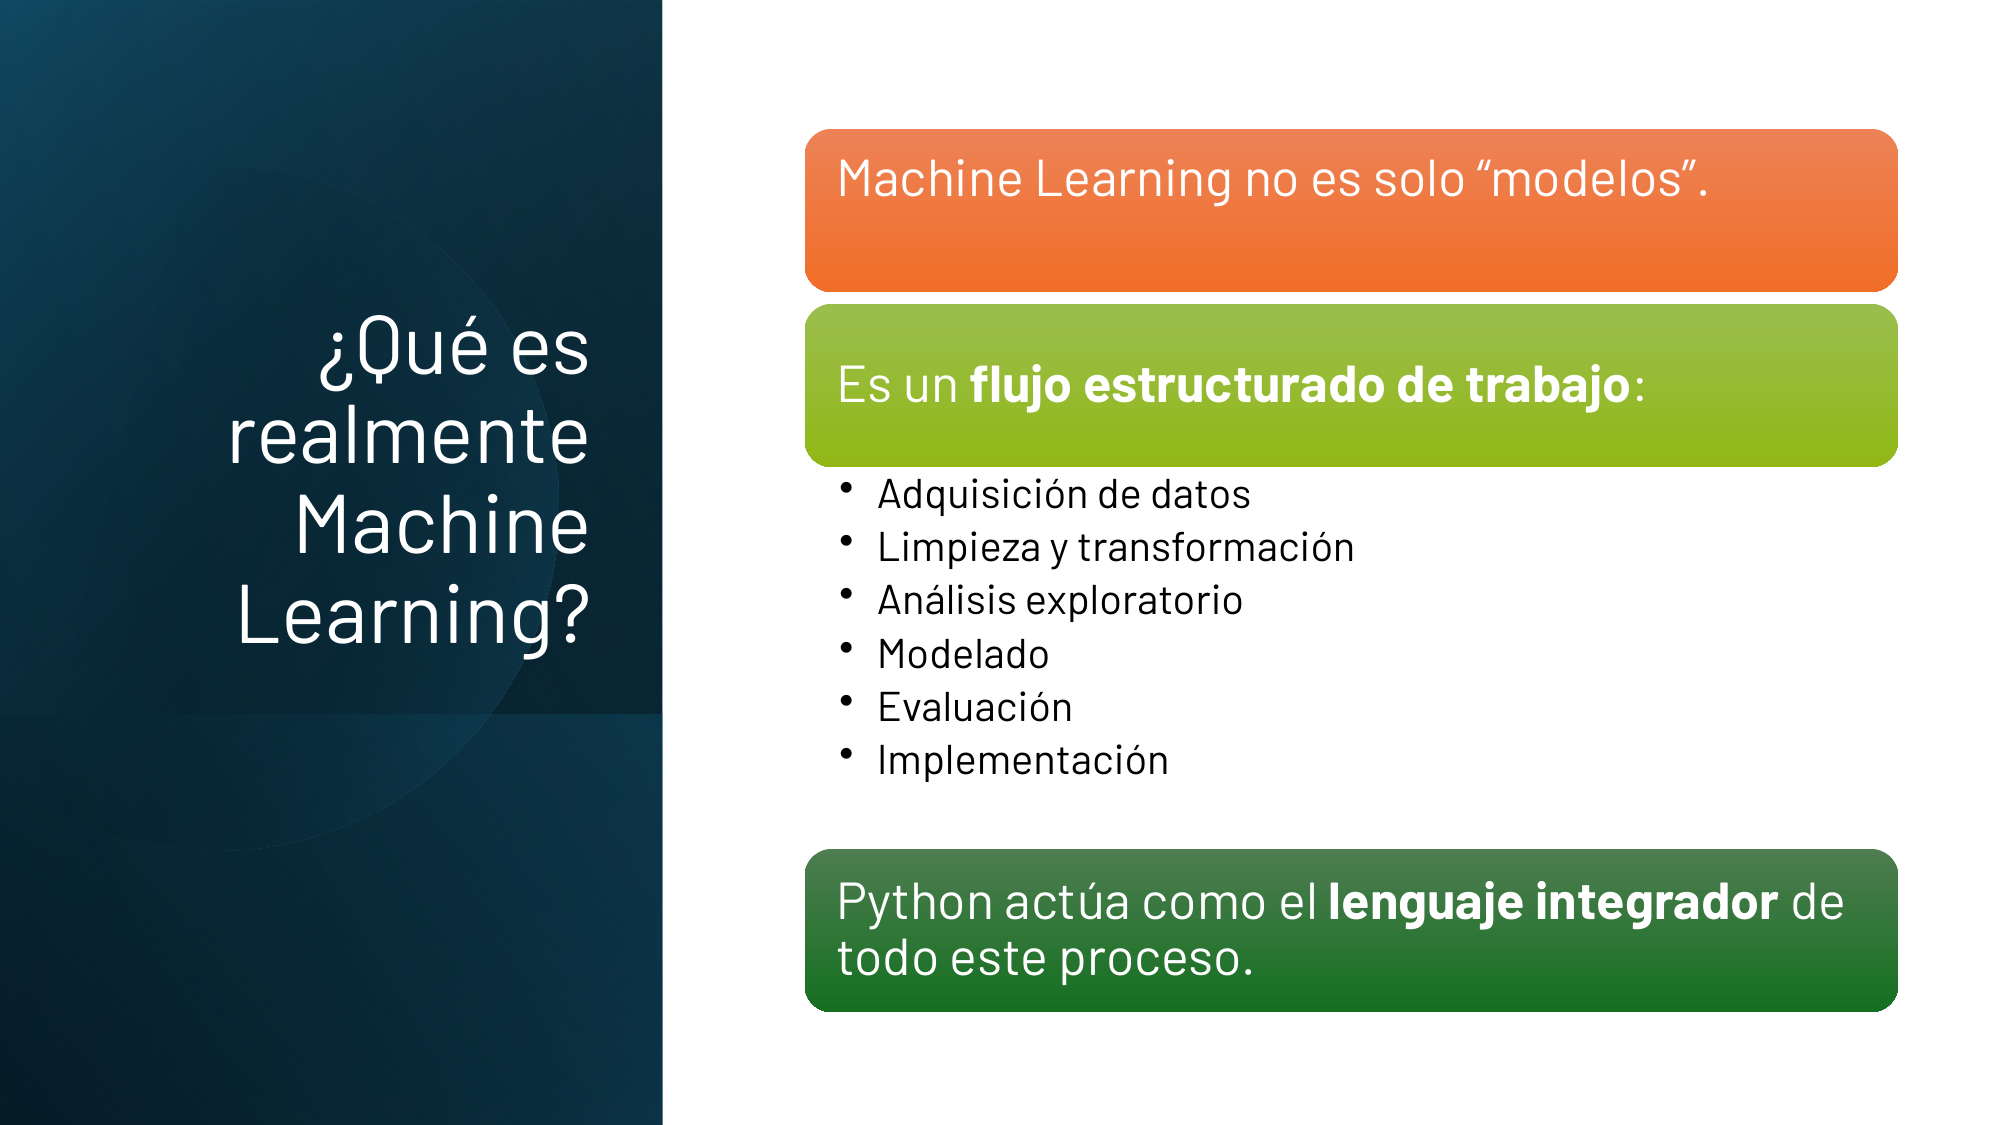

Machine Learning no es solo “modelos”.
Es un flujo estructurado de trabajo:
Adquisición de datos
Limpieza y transformación
Análisis exploratorio
Modelado
Evaluación
Implementación
Python actúa como el lenguaje integrador de todo este proceso.

# ¿Qué es realmente Machine Learning?